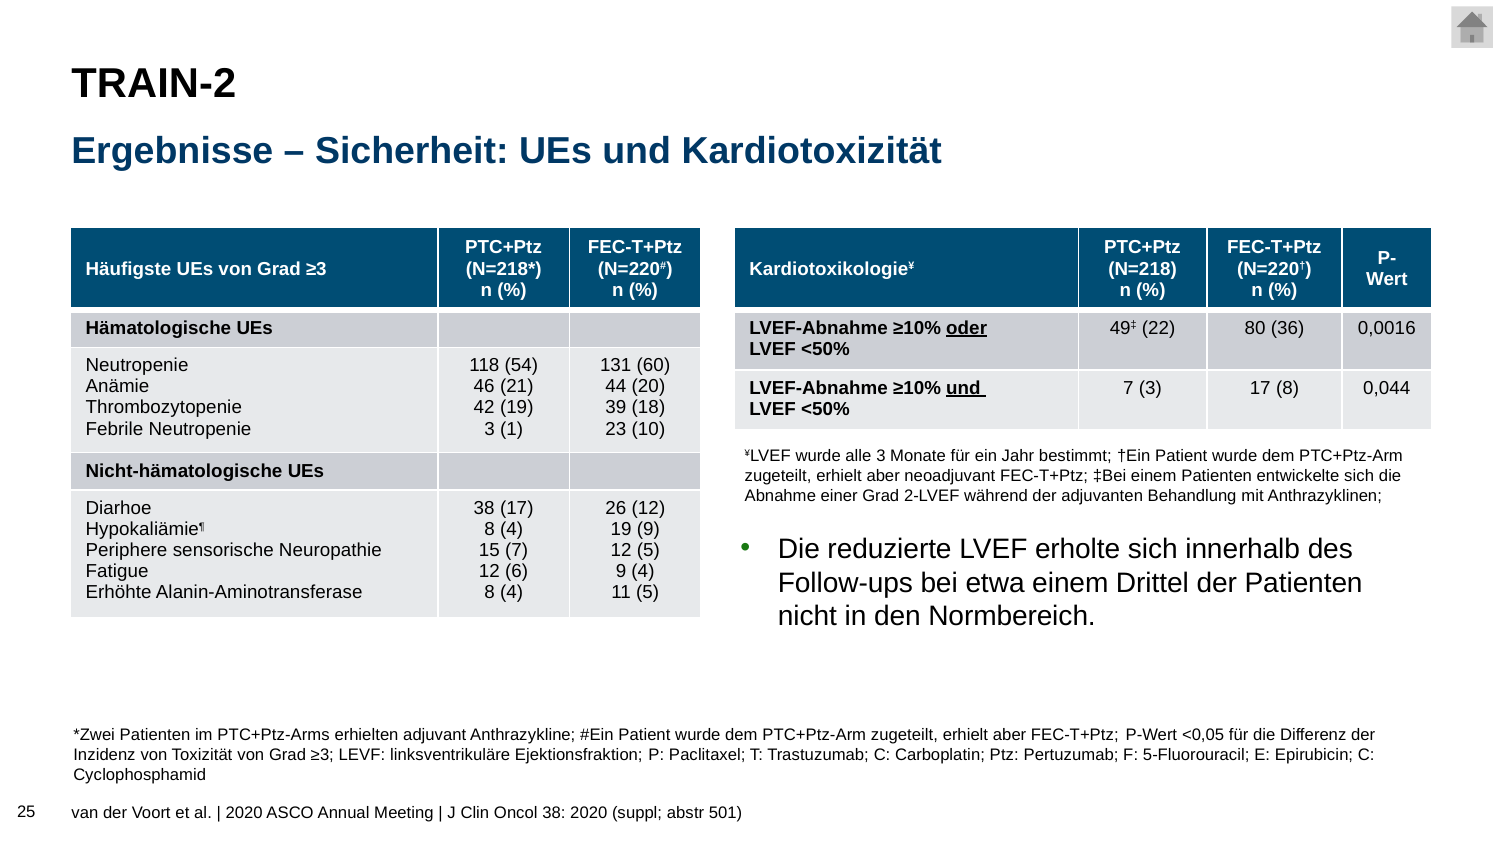

# TRAIN-2
Ergebnisse – Sicherheit: UEs und Kardiotoxizität
| Häufigste UEs von Grad ≥3 | PTC+Ptz (N=218\*) n (%) | FEC-T+Ptz (N=220#) n (%) |
| --- | --- | --- |
| Hämatologische UEs |  |  |
| Neutropenie Anämie Thrombozytopenie Febrile Neutropenie | 118 (54) 46 (21) 42 (19) 3 (1) | 131 (60) 44 (20) 39 (18) 23 (10) |
| Nicht-hämatologische UEs |  |  |
| Diarhoe Hypokaliämie¶ Periphere sensorische Neuropathie Fatigue Erhöhte Alanin-Aminotransferase | 38 (17) 8 (4) 15 (7) 12 (6) 8 (4) | 26 (12) 19 (9) 12 (5) 9 (4) 11 (5) |
| Kardiotoxikologie¥ | PTC+Ptz (N=218) n (%) | FEC-T+Ptz (N=220†) n (%) | P-Wert |
| --- | --- | --- | --- |
| LVEF-Abnahme ≥10% oder LVEF <50% | 49‡ (22) | 80 (36) | 0,0016 |
| LVEF-Abnahme ≥10% und LVEF <50% | 7 (3) | 17 (8) | 0,044 |
¥LVEF wurde alle 3 Monate für ein Jahr bestimmt; †Ein Patient wurde dem PTC+Ptz-Arm zugeteilt, erhielt aber neoadjuvant FEC-T+Ptz; ‡Bei einem Patienten entwickelte sich die Abnahme einer Grad 2-LVEF während der adjuvanten Behandlung mit Anthrazyklinen;

Die reduzierte LVEF erholte sich innerhalb des Follow-ups bei etwa einem Drittel der Patienten nicht in den Normbereich.
*Zwei Patienten im PTC+Ptz-Arms erhielten adjuvant Anthrazykline; #Ein Patient wurde dem PTC+Ptz-Arm zugeteilt, erhielt aber FEC-T+Ptz; P-Wert <0,05 für die Differenz der Inzidenz von Toxizität von Grad ≥3; LEVF: linksventrikuläre Ejektionsfraktion; P: Paclitaxel; T: Trastuzumab; C: Carboplatin; Ptz: Pertuzumab; F: 5-Fluorouracil; E: Epirubicin; C: Cyclophosphamid
25
van der Voort et al. | 2020 ASCO Annual Meeting | J Clin Oncol 38: 2020 (suppl; abstr 501)